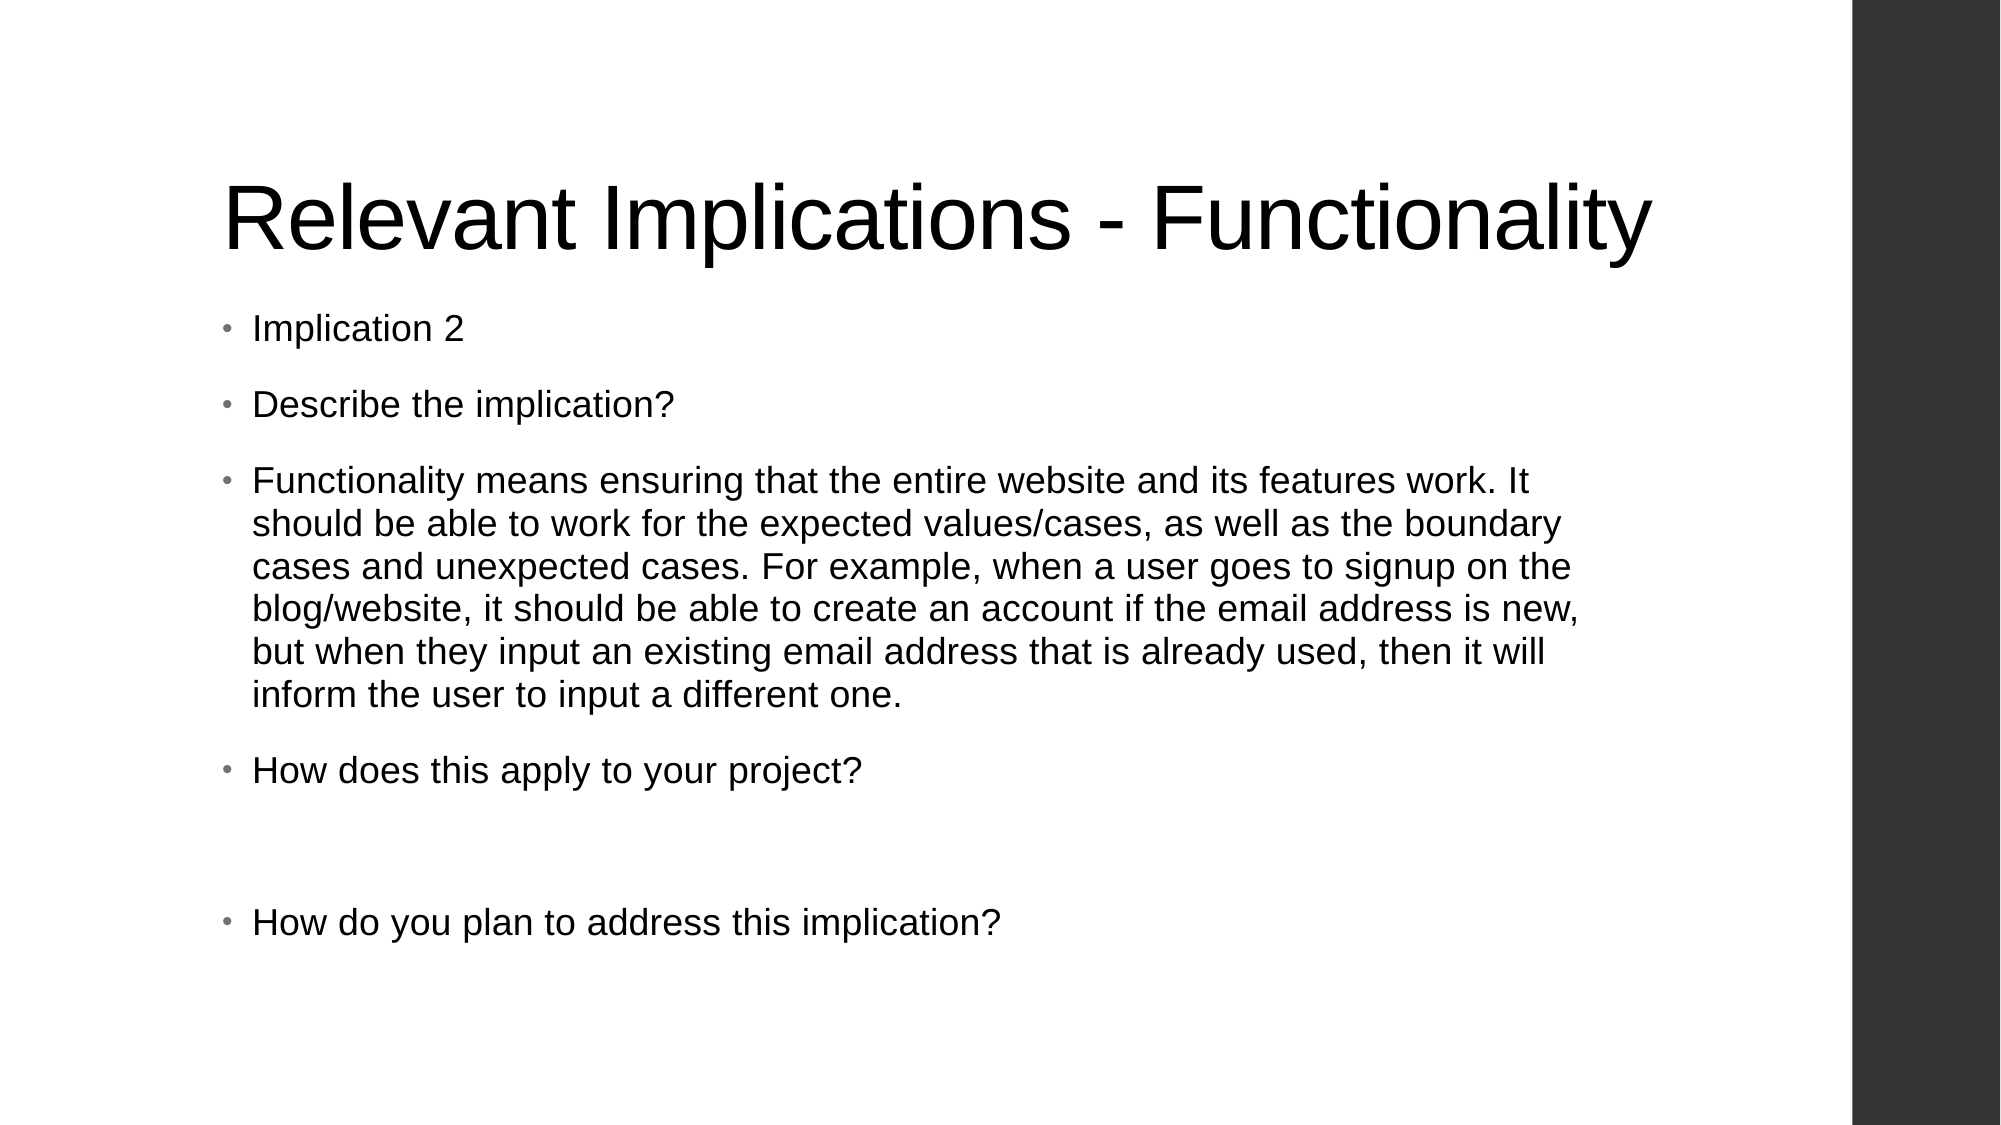

# Relevant Implications - Functionality
Implication 2
Describe the implication?
Functionality means ensuring that the entire website and its features work. It should be able to work for the expected values/cases, as well as the boundary cases and unexpected cases. For example, when a user goes to signup on the blog/website, it should be able to create an account if the email address is new, but when they input an existing email address that is already used, then it will inform the user to input a different one.
How does this apply to your project?

How do you plan to address this implication?